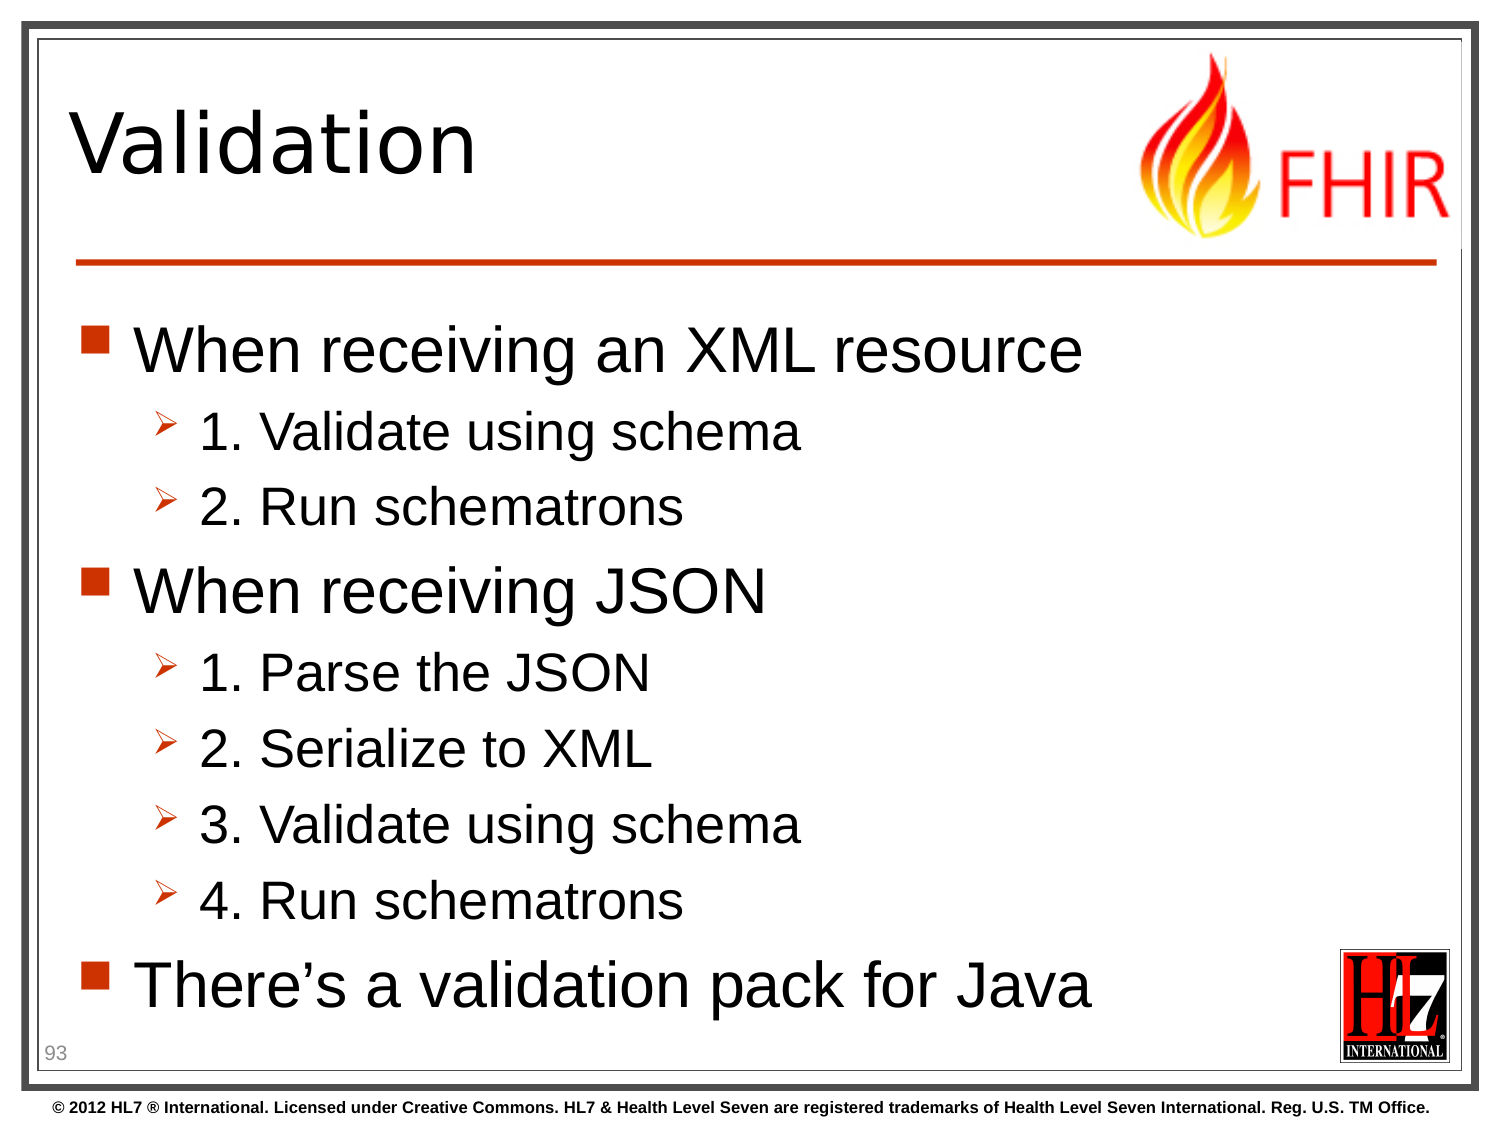

# Validation
When receiving an XML resource
1. Validate using schema
2. Run schematrons
When receiving JSON
1. Parse the JSON
2. Serialize to XML
3. Validate using schema
4. Run schematrons
There’s a validation pack for Java
93